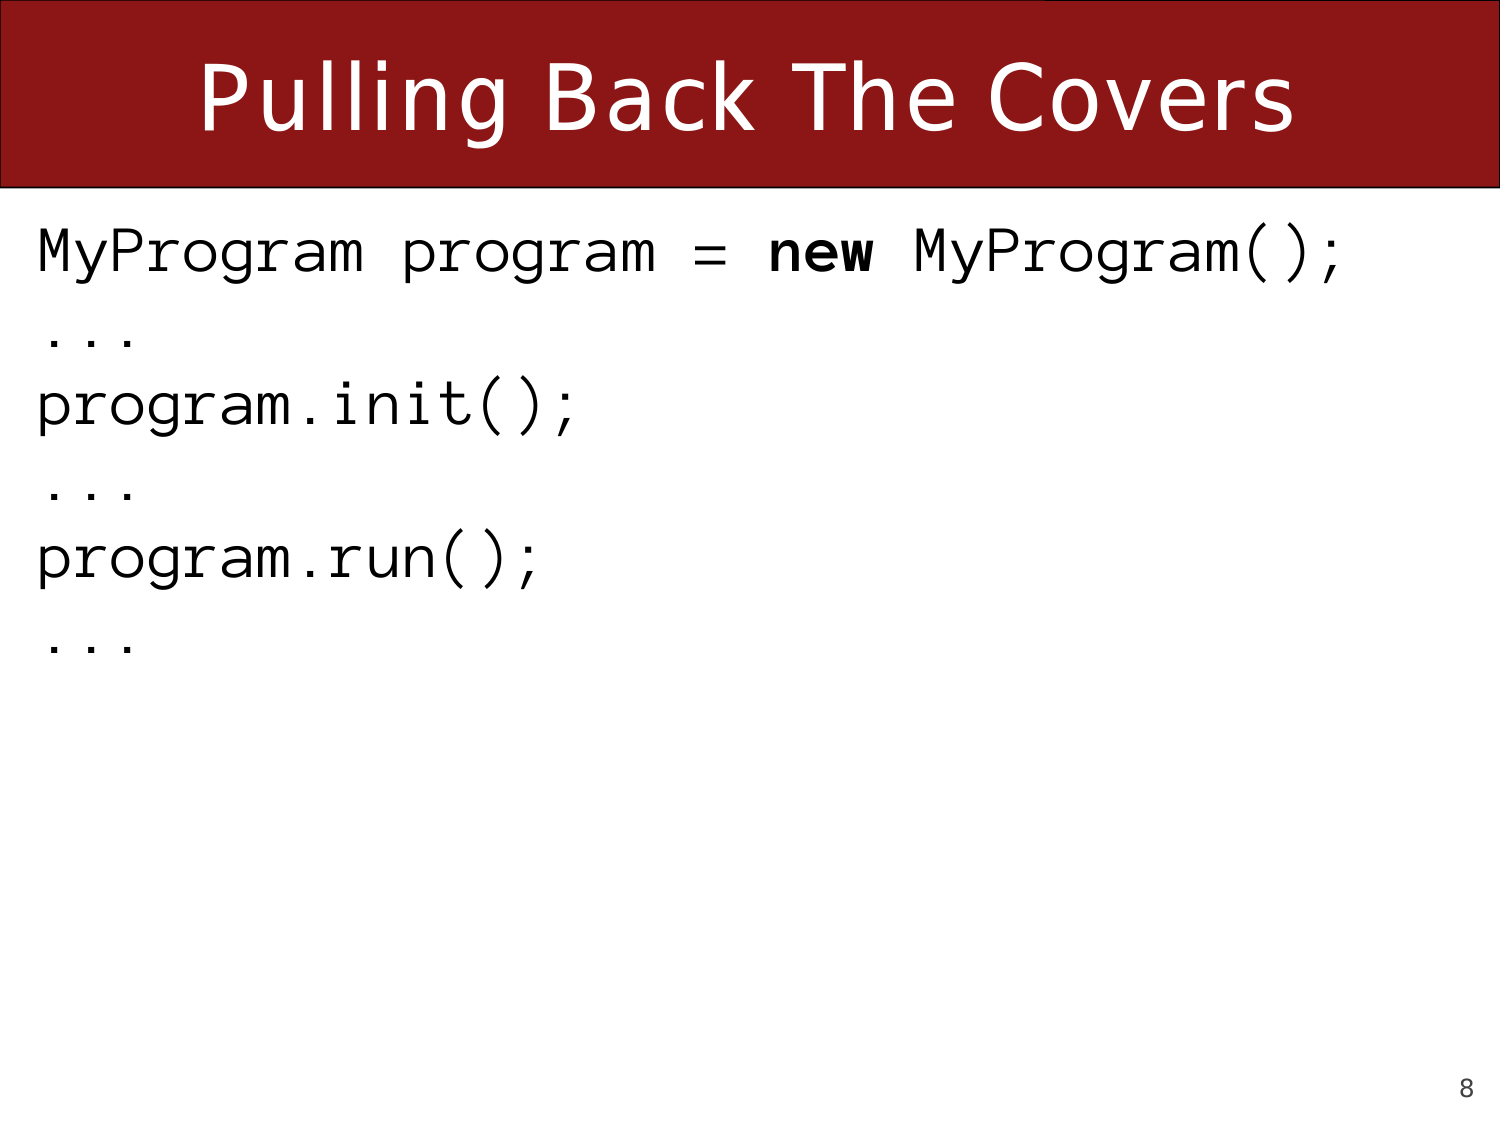

# Pulling Back The Covers
MyProgram program = new MyProgram();
...
program.init();
...
program.run();
...